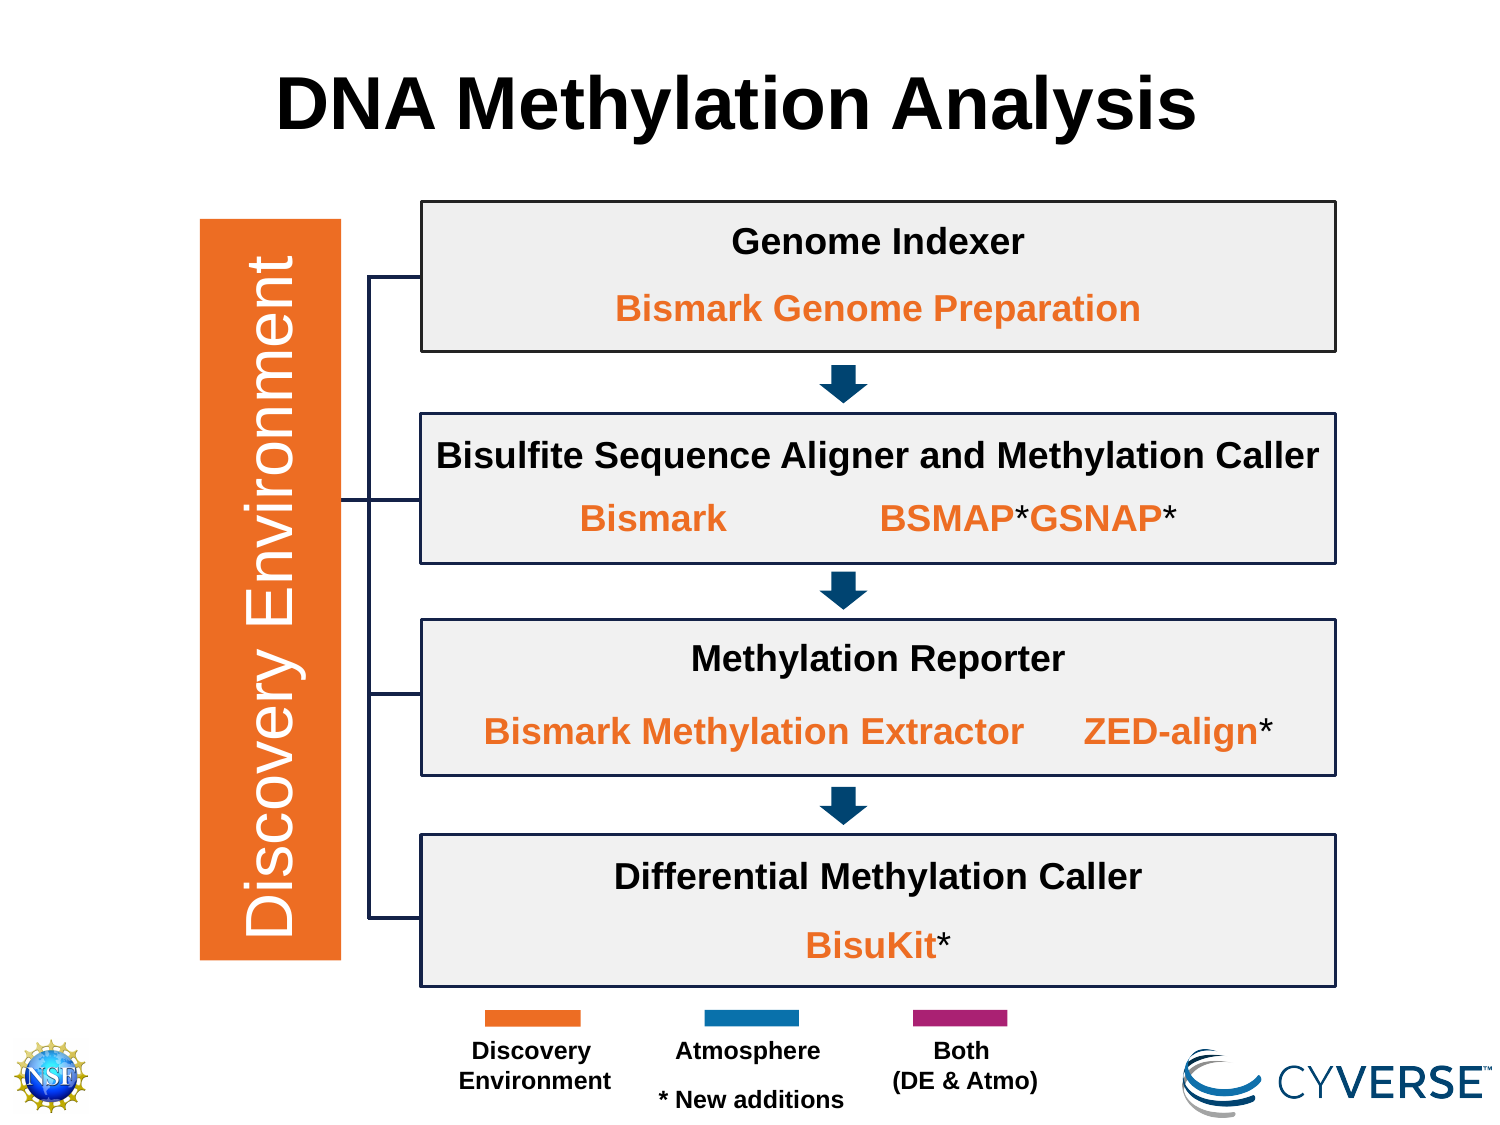

# DNA Methylation Analysis

Genome Indexer
Bismark Genome Preparation

Bisulfite Sequence Aligner and Methylation Caller
Bismark		BSMAP*	GSNAP*

Methylation Reporter
Bismark Methylation Extractor	ZED-align*
Discovery Environment

Differential Methylation Caller
BisuKit*

Atmosphere
Both
(DE & Atmo)
Discovery
Environment
* New additions